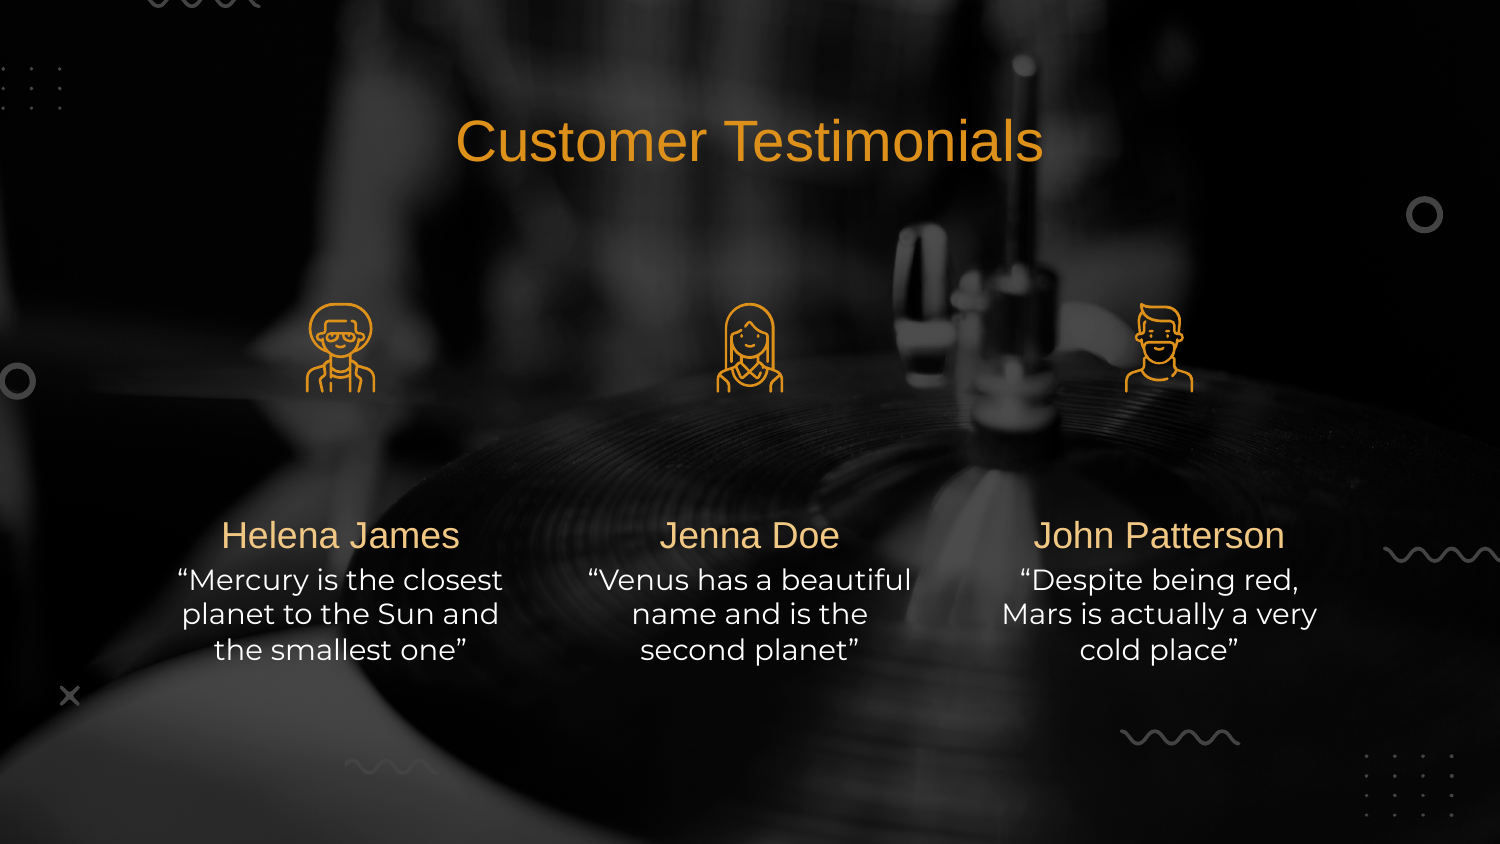

# Customer Testimonials

Helena James
Jenna Doe
John Patterson
“Mercury is the closest planet to the Sun and the smallest one”

“Venus has a beautiful name and is the second planet”

“Despite being red, Mars is actually a very cold place”